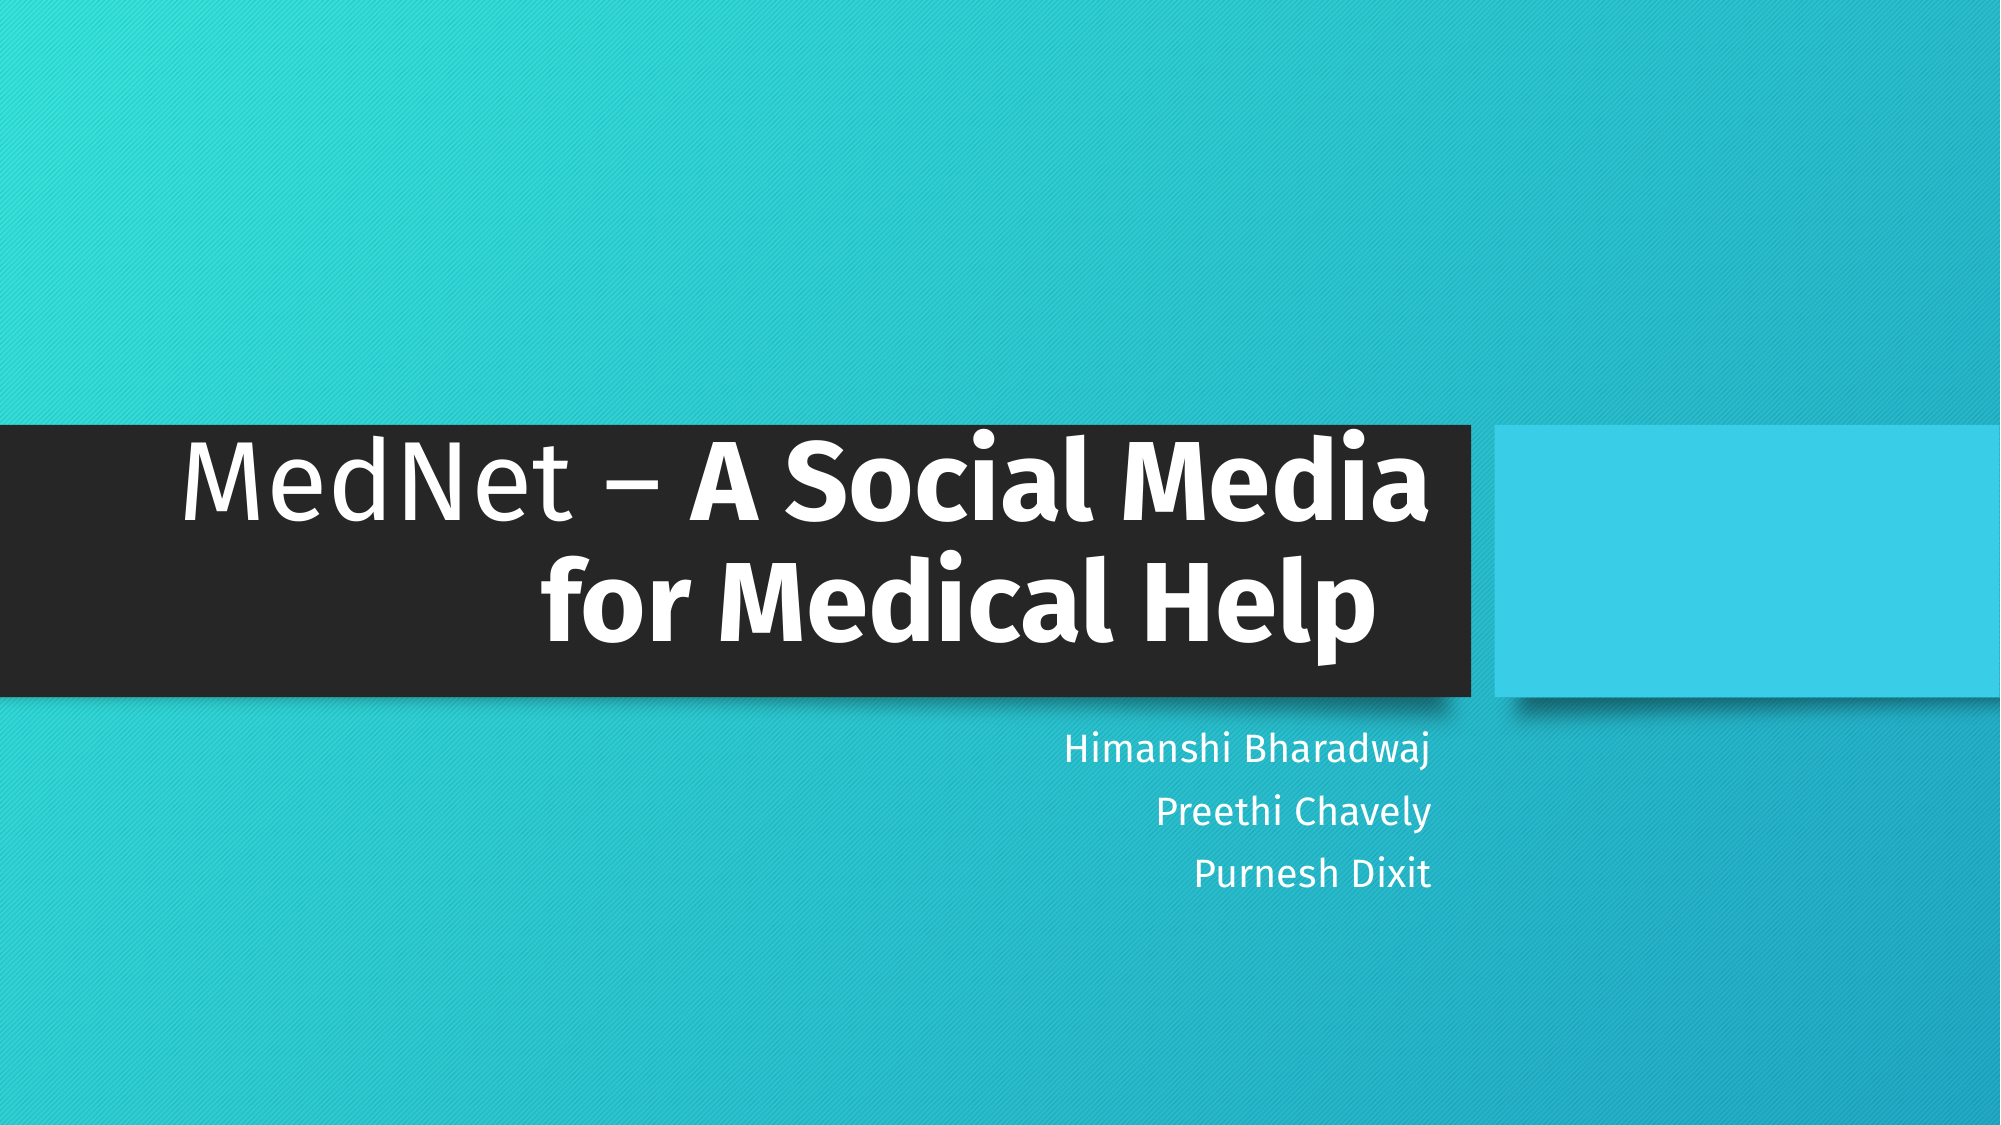

# MedNet – A Social Media for Medical Help
Himanshi Bharadwaj
Preethi Chavely
Purnesh Dixit